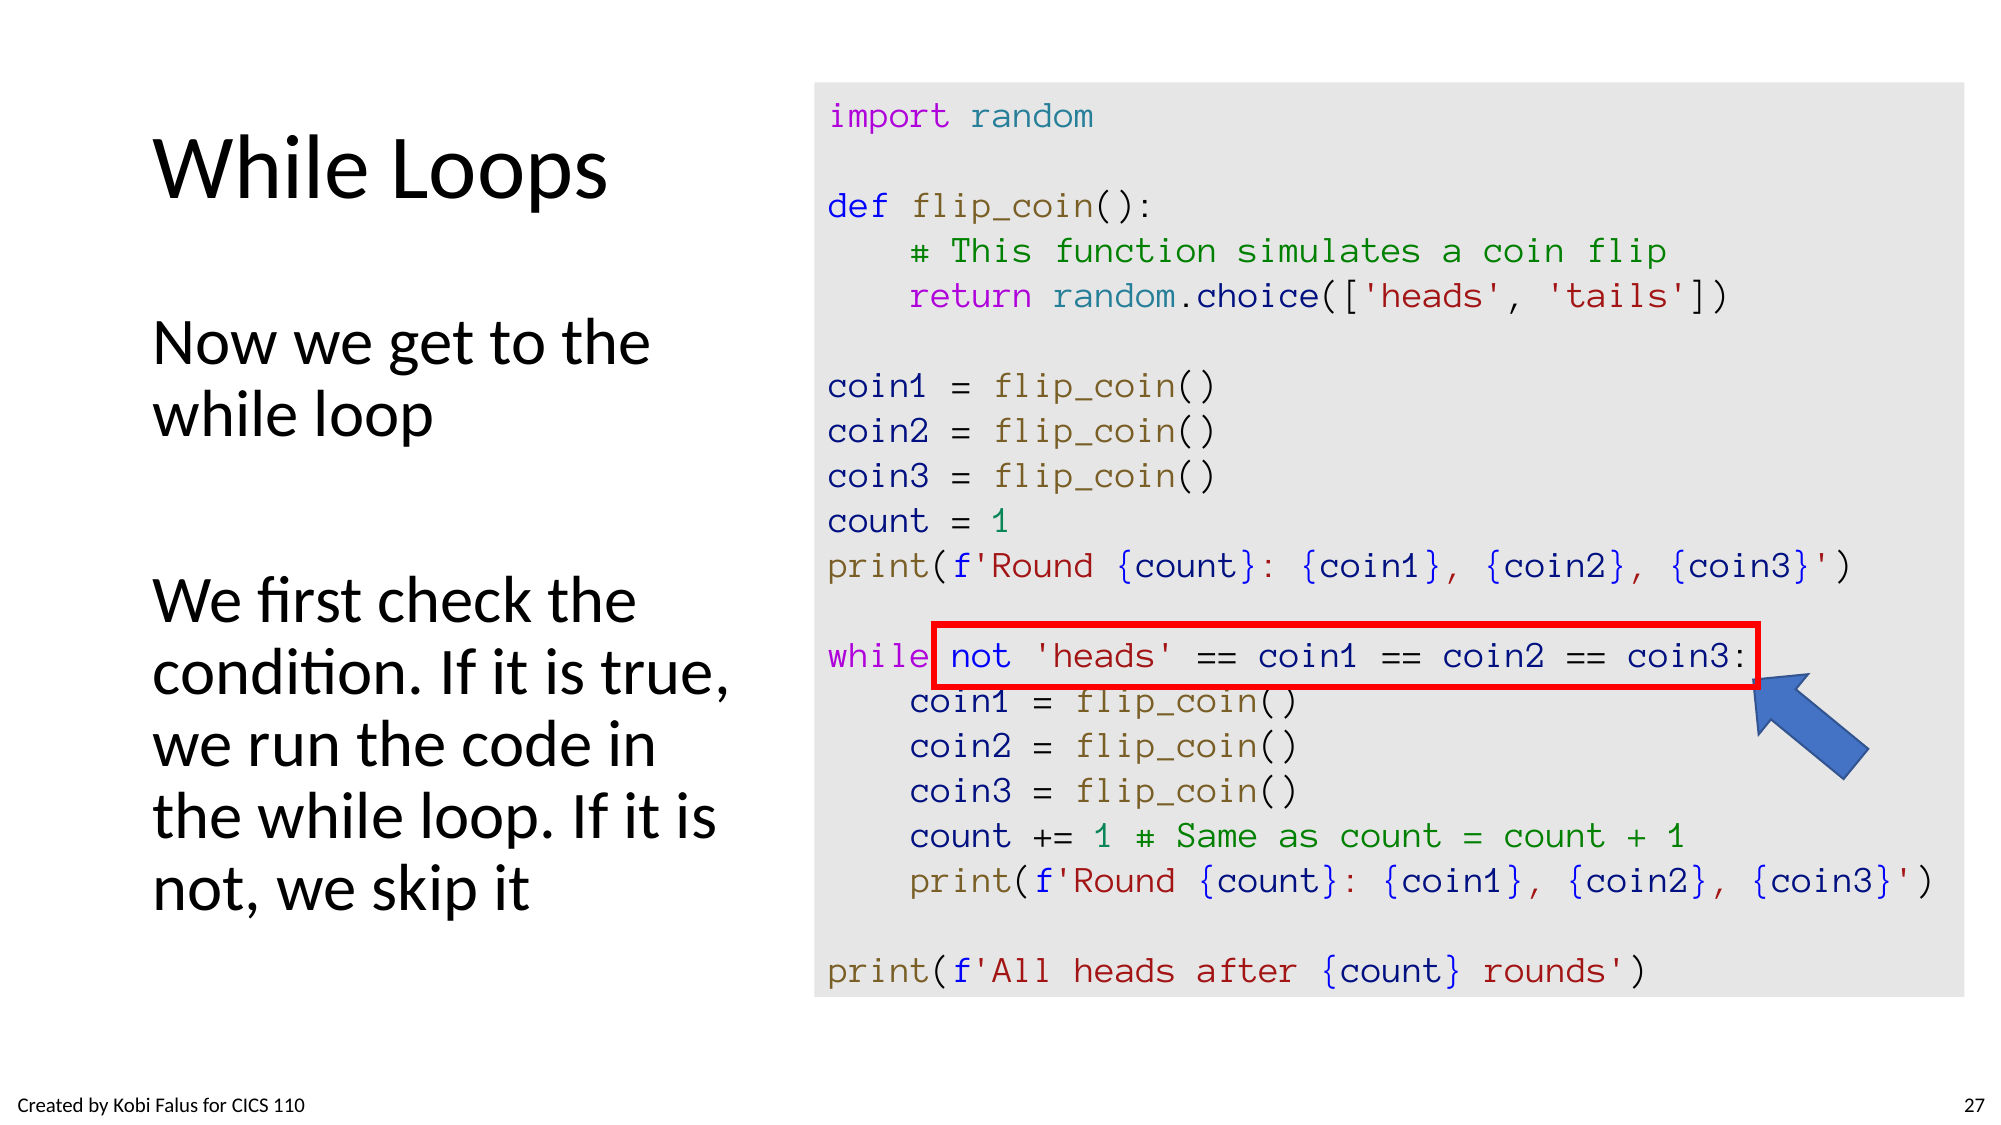

# While Loops
import random
def flip_coin():
    # This function simulates a coin flip
    return random.choice(['heads', 'tails'])
coin1 = flip_coin()
coin2 = flip_coin()
coin3 = flip_coin()
count = 1
print(f'Round {count}: {coin1}, {coin2}, {coin3}')
while not 'heads' == coin1 == coin2 == coin3:
    coin1 = flip_coin()
    coin2 = flip_coin()
    coin3 = flip_coin()
    count += 1 # Same as count = count + 1
    print(f'Round {count}: {coin1}, {coin2}, {coin3}')

print(f'All heads after {count} rounds')
Now we get to the while loop

We first check the condition. If it is true, we run the code in the while loop. If it is not, we skip it